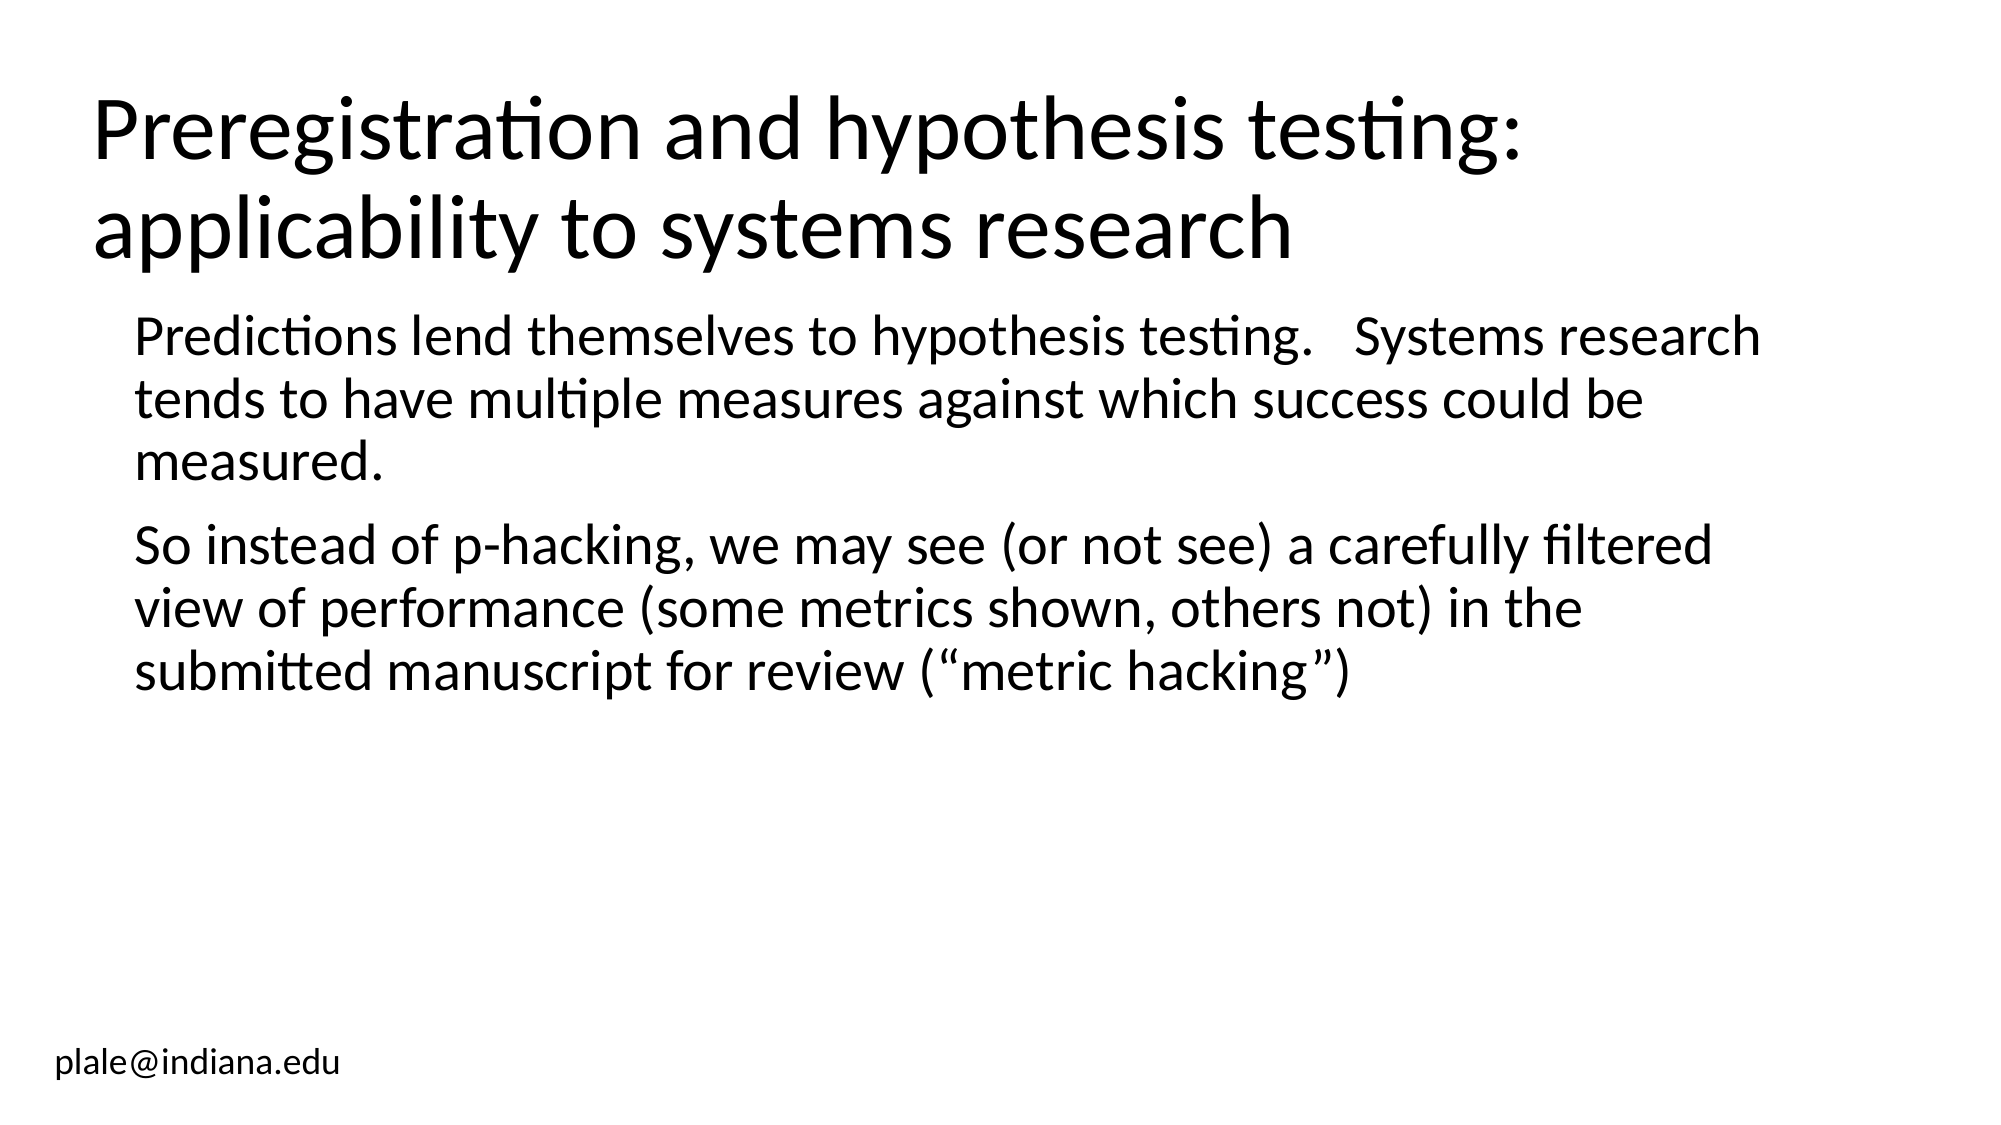

# Preregistration and hypothesis testing: applicability to systems research
Predictions lend themselves to hypothesis testing.   Systems research tends to have multiple measures against which success could be measured.
So instead of p-hacking, we may see (or not see) a carefully filtered view of performance (some metrics shown, others not) in the submitted manuscript for review (“metric hacking”)

plale@indiana.edu